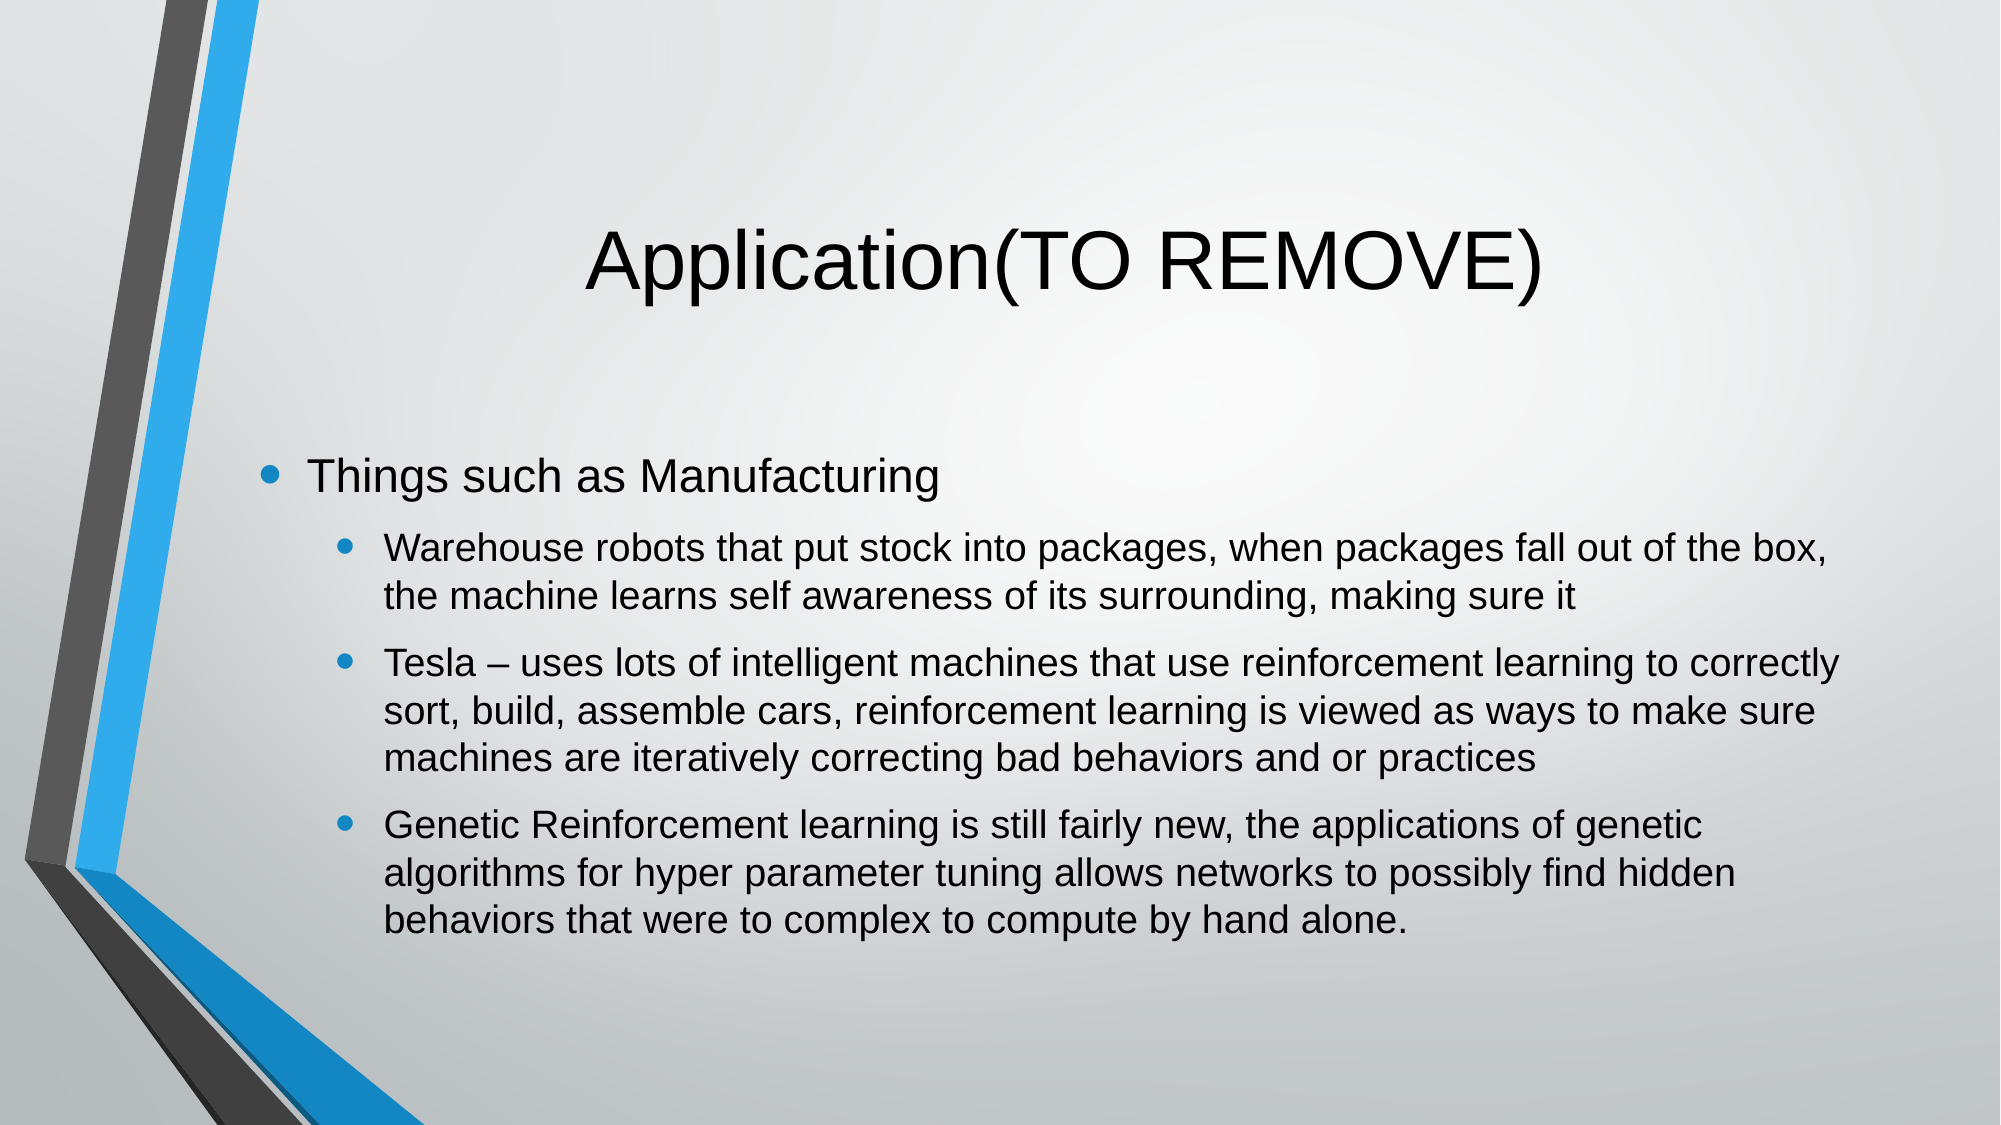

# Application(TO REMOVE)
Things such as Manufacturing
Warehouse robots that put stock into packages, when packages fall out of the box, the machine learns self awareness of its surrounding, making sure it
Tesla – uses lots of intelligent machines that use reinforcement learning to correctly sort, build, assemble cars, reinforcement learning is viewed as ways to make sure machines are iteratively correcting bad behaviors and or practices
Genetic Reinforcement learning is still fairly new, the applications of genetic algorithms for hyper parameter tuning allows networks to possibly find hidden behaviors that were to complex to compute by hand alone.